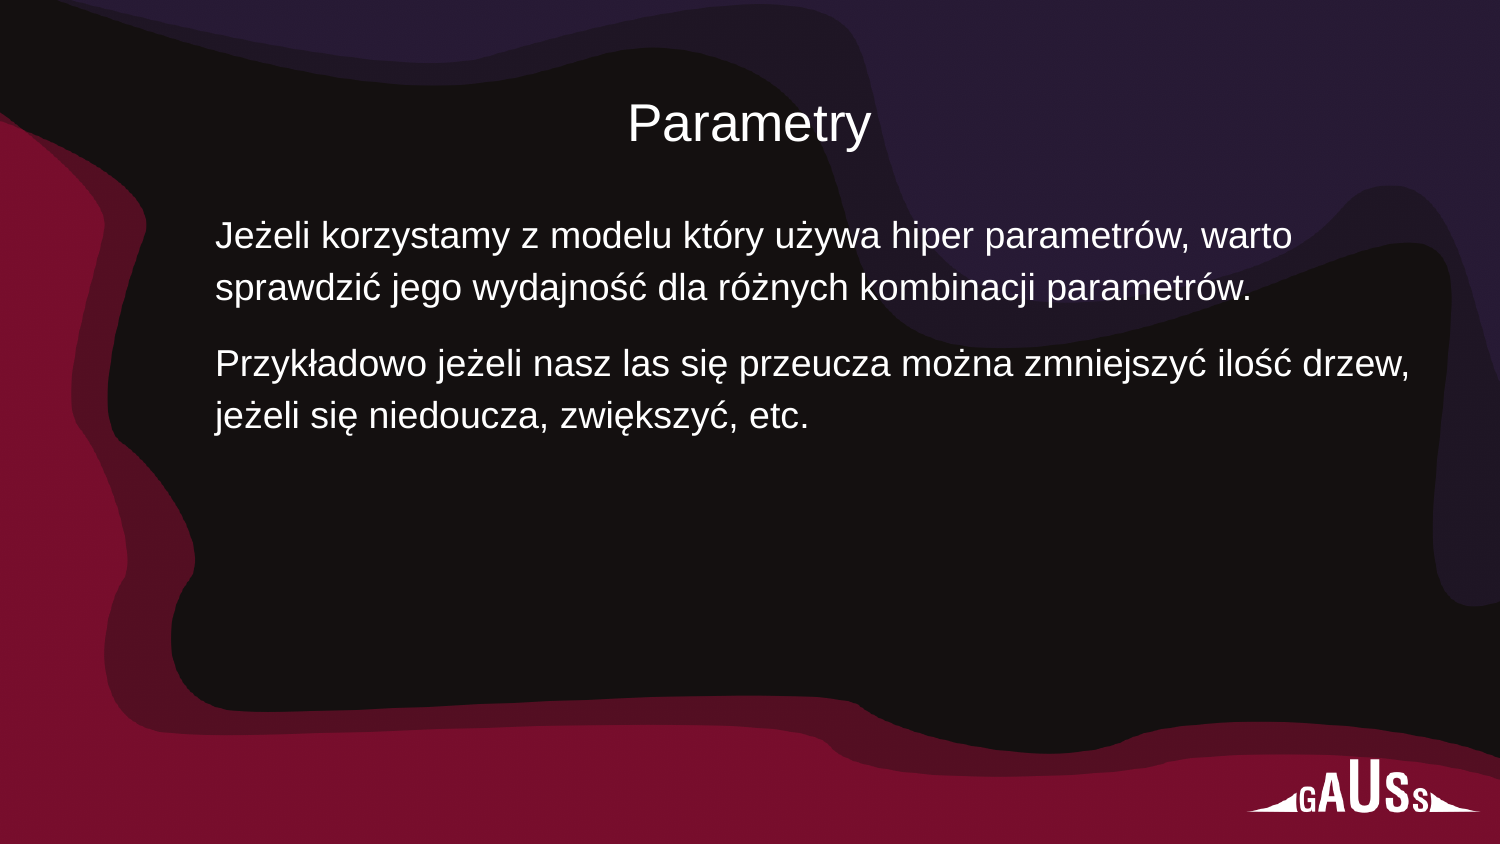

# Parametry
Jeżeli korzystamy z modelu który używa hiper parametrów, warto sprawdzić jego wydajność dla różnych kombinacji parametrów.
Przykładowo jeżeli nasz las się przeucza można zmniejszyć ilość drzew, jeżeli się niedoucza, zwiększyć, etc.